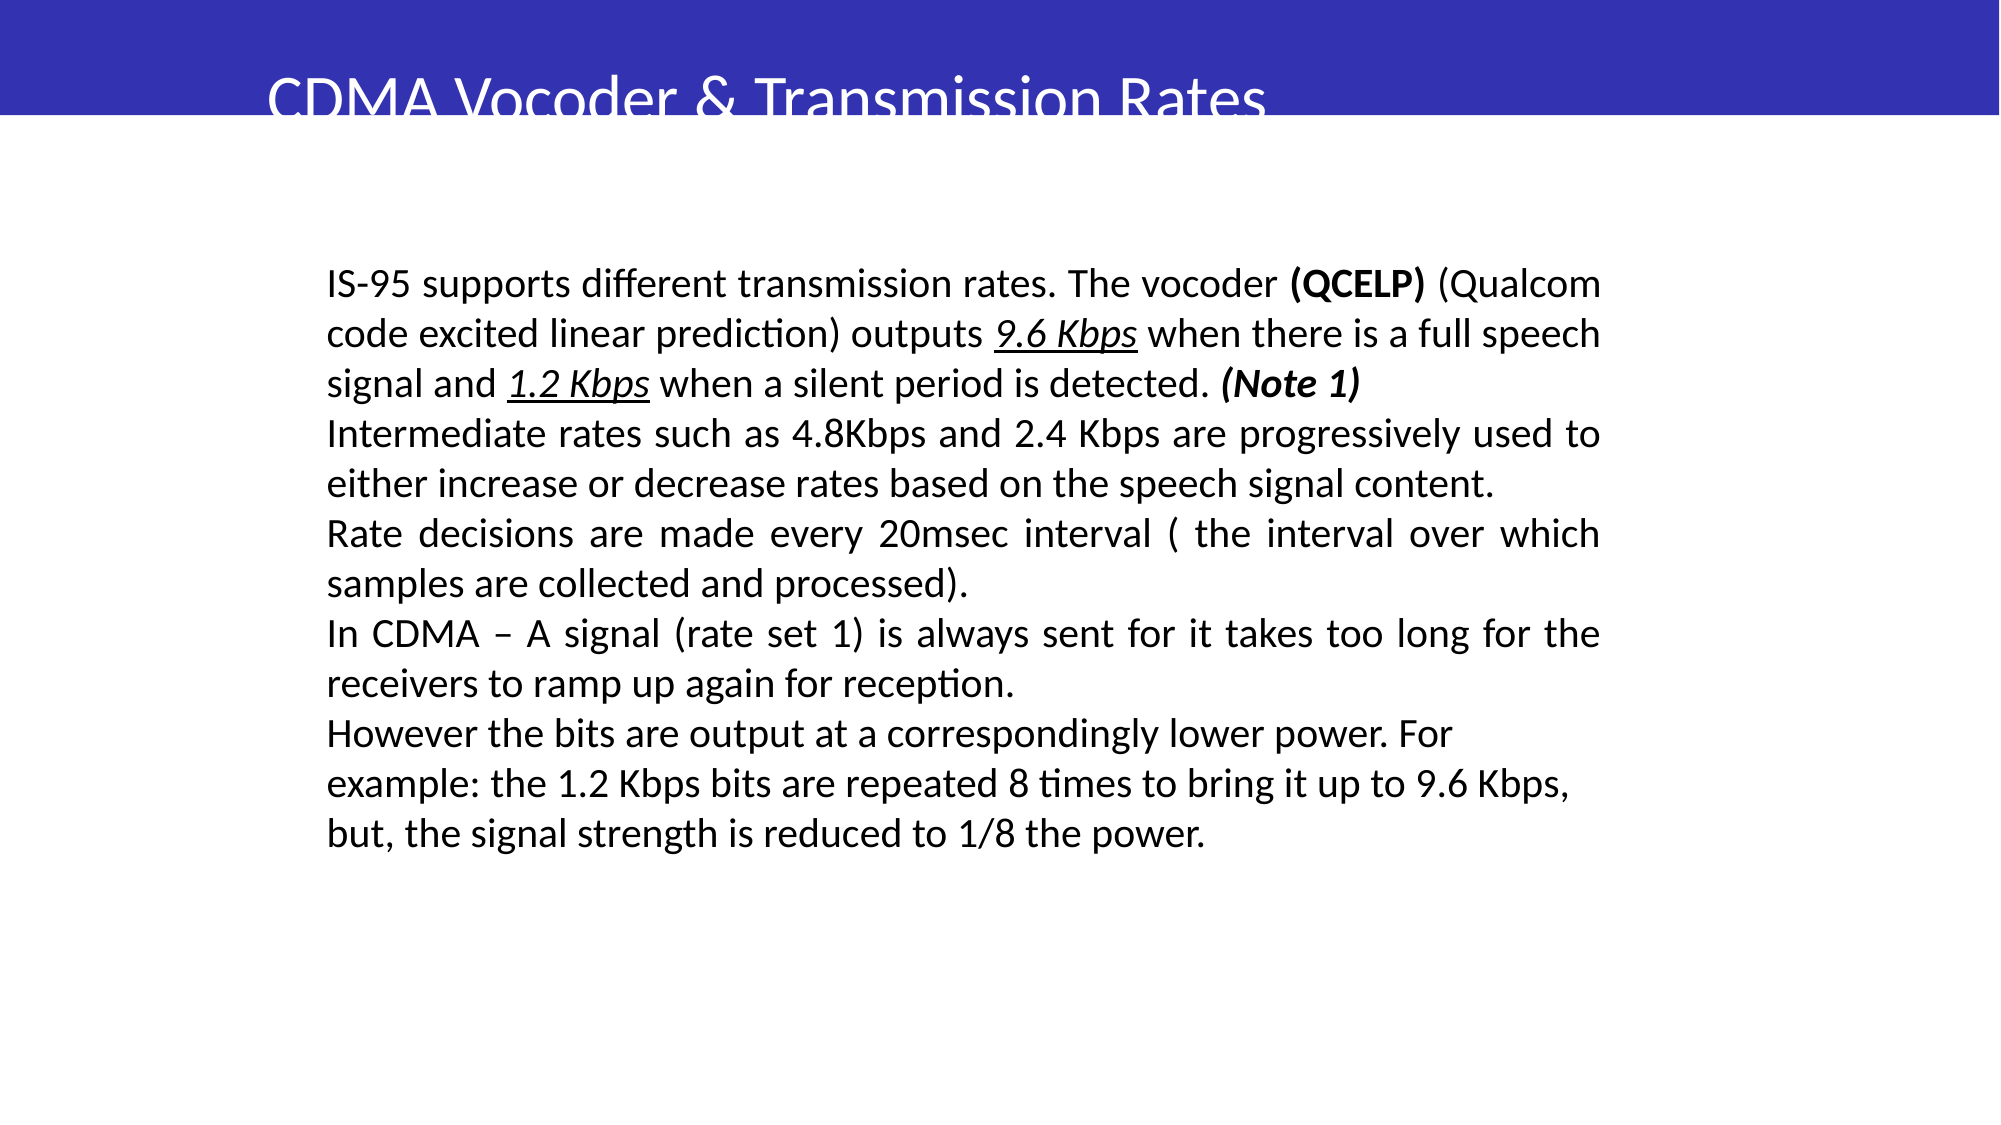

# CDMA Vocoder & Transmission Rates
IS-95 supports different transmission rates. The vocoder (QCELP) (Qualcom code excited linear prediction) outputs 9.6 Kbps when there is a full speech signal and 1.2 Kbps when a silent period is detected. (Note 1)
Intermediate rates such as 4.8Kbps and 2.4 Kbps are progressively used to either increase or decrease rates based on the speech signal content.
Rate decisions are made every 20msec interval ( the interval over which samples are collected and processed).
In CDMA – A signal (rate set 1) is always sent for it takes too long for the receivers to ramp up again for reception.
However the bits are output at a correspondingly lower power. For example: the 1.2 Kbps bits are repeated 8 times to bring it up to 9.6 Kbps, but, the signal strength is reduced to 1/8 the power.